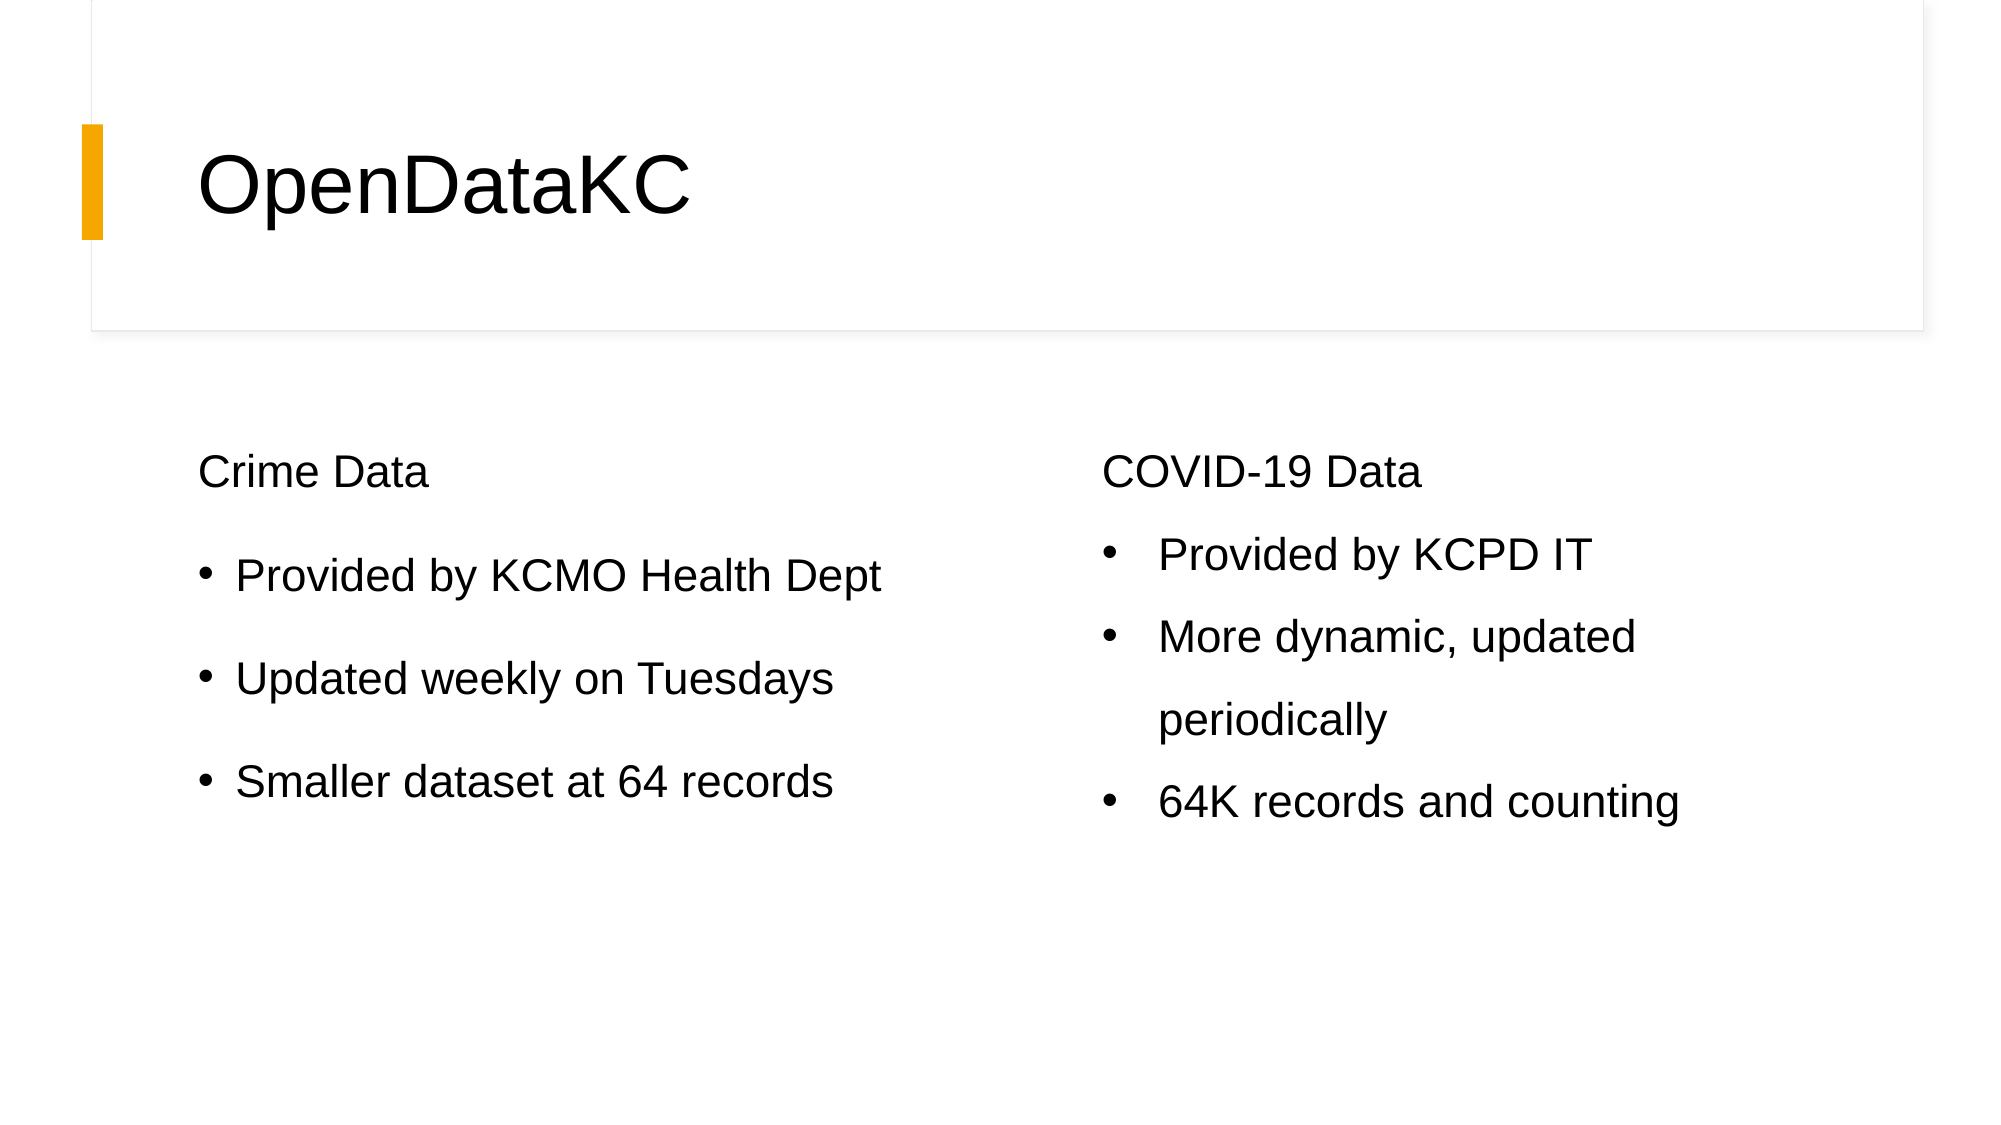

# OpenDataKC

Crime Data
Provided by KCMO Health Dept
Updated weekly on Tuesdays
Smaller dataset at 64 records
COVID-19 Data
Provided by KCPD IT
More dynamic, updated periodically
64K records and counting